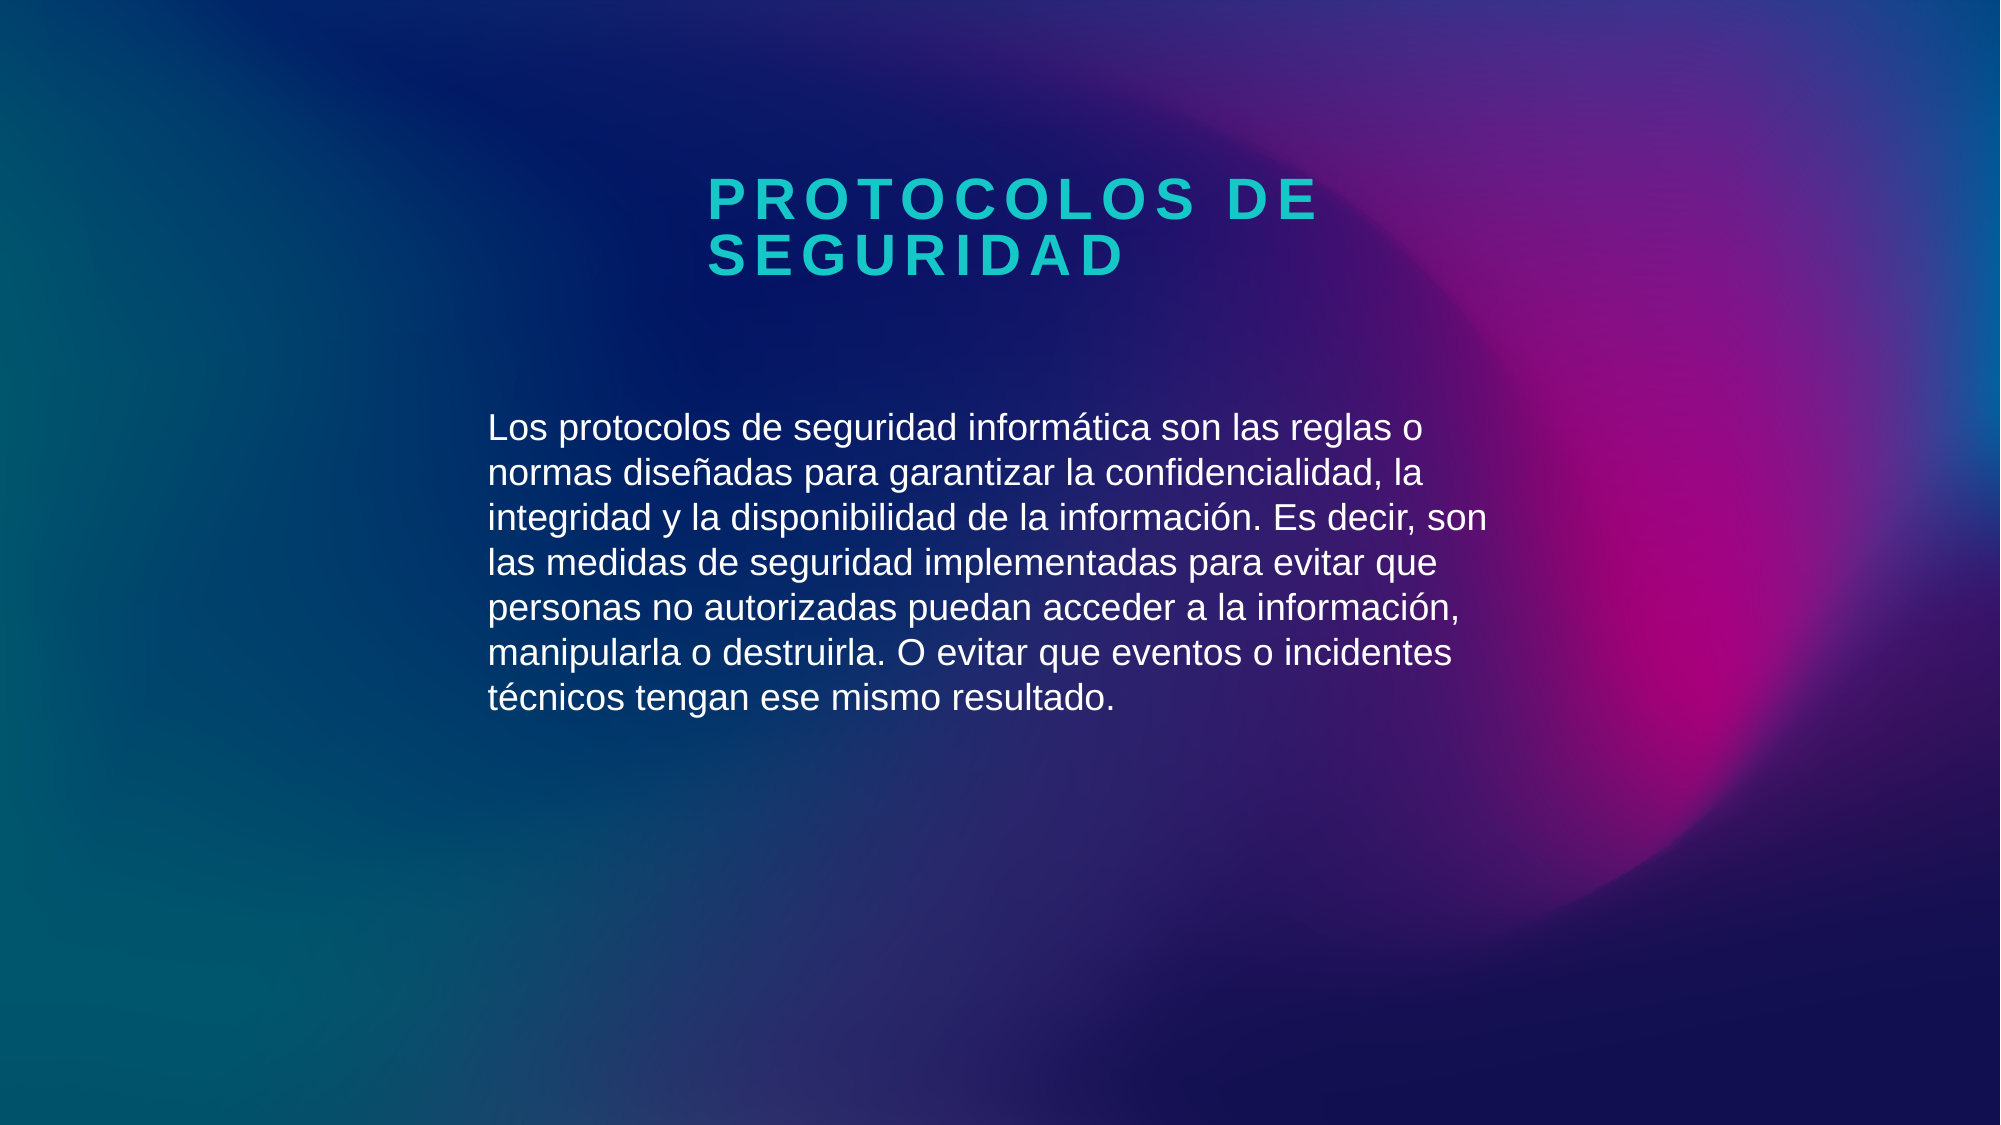

Protocolos de seguridad
Los protocolos de seguridad informática son las reglas o normas diseñadas para garantizar la confidencialidad, la integridad y la disponibilidad de la información. Es decir, son las medidas de seguridad implementadas para evitar que personas no autorizadas puedan acceder a la información, manipularla o destruirla. O evitar que eventos o incidentes técnicos tengan ese mismo resultado.